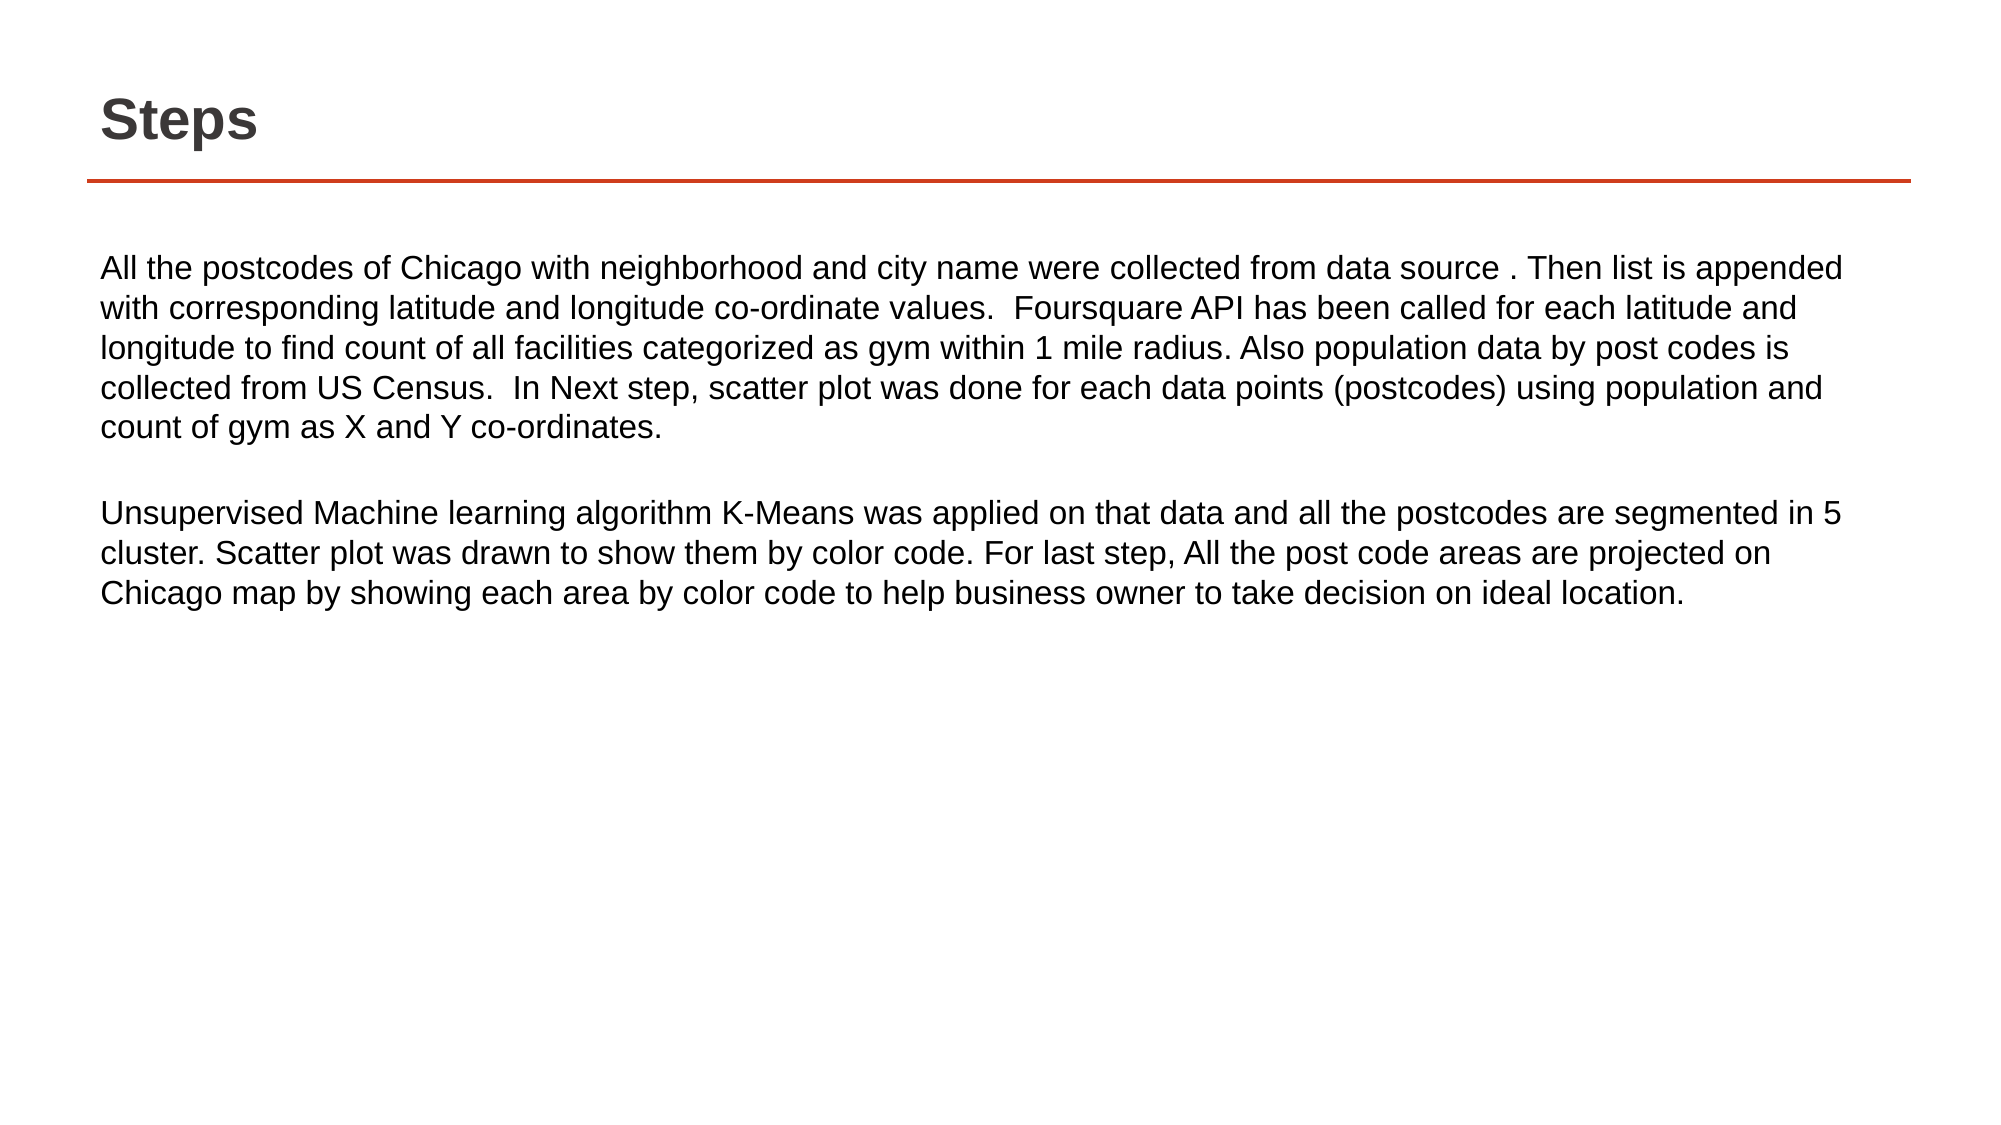

# Steps
All the postcodes of Chicago with neighborhood and city name were collected from data source . Then list is appended with corresponding latitude and longitude co-ordinate values.  Foursquare API has been called for each latitude and longitude to find count of all facilities categorized as gym within 1 mile radius. Also population data by post codes is collected from US Census.  In Next step, scatter plot was done for each data points (postcodes) using population and count of gym as X and Y co-ordinates.
Unsupervised Machine learning algorithm K-Means was applied on that data and all the postcodes are segmented in 5 cluster. Scatter plot was drawn to show them by color code. For last step, All the post code areas are projected on Chicago map by showing each area by color code to help business owner to take decision on ideal location.